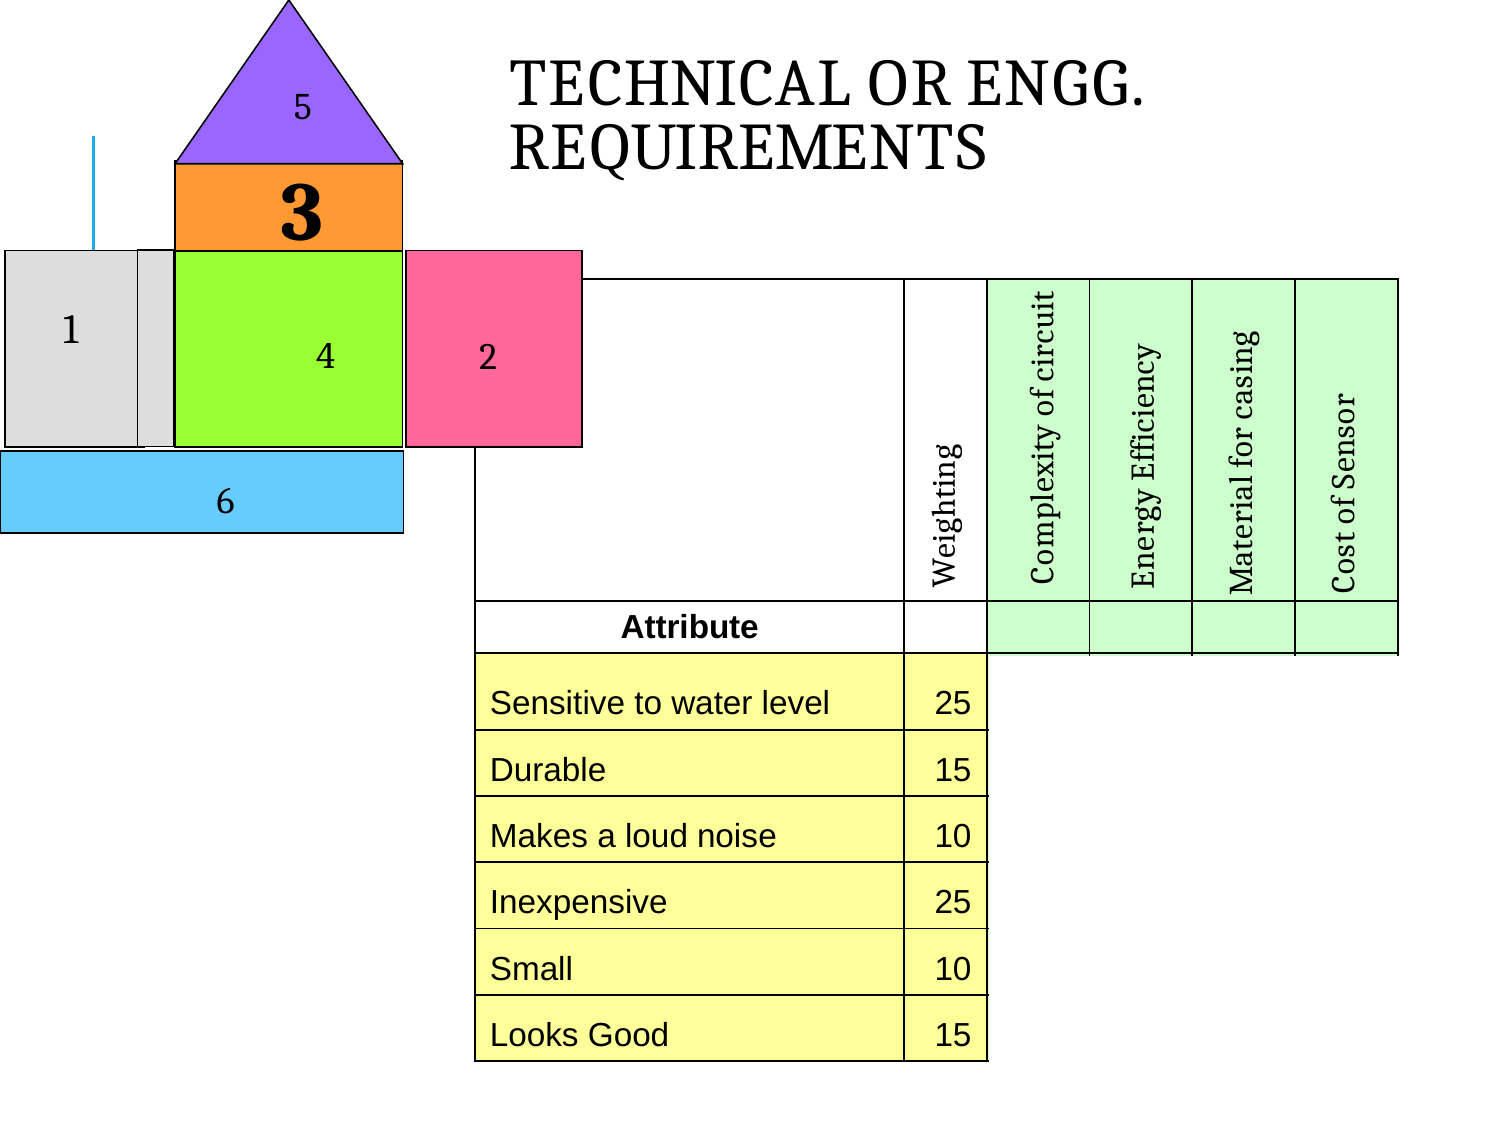

# TECHNICAL OR ENGG. REQUIREMENTS
5
3

|  |  |  |  |  |  |
| --- | --- | --- | --- | --- | --- |
| Attribute |  |  |  |  |  |
| Sensitive to water level | 25 | ++ | + |  | ++ |
| Durable | 15 |  |  | + |  |
| Makes a loud noise | 10 | + | - |  |  |
| Inexpensive | 25 | -- |  | + | -- |
| Small | 10 | - | - |  |  |
| Looks Good | 15 |  |  | + |  |
1
4
2
Complexity of circuit
Material for casing
Energy Efficiency

Cost of Sensor
6
Weighting